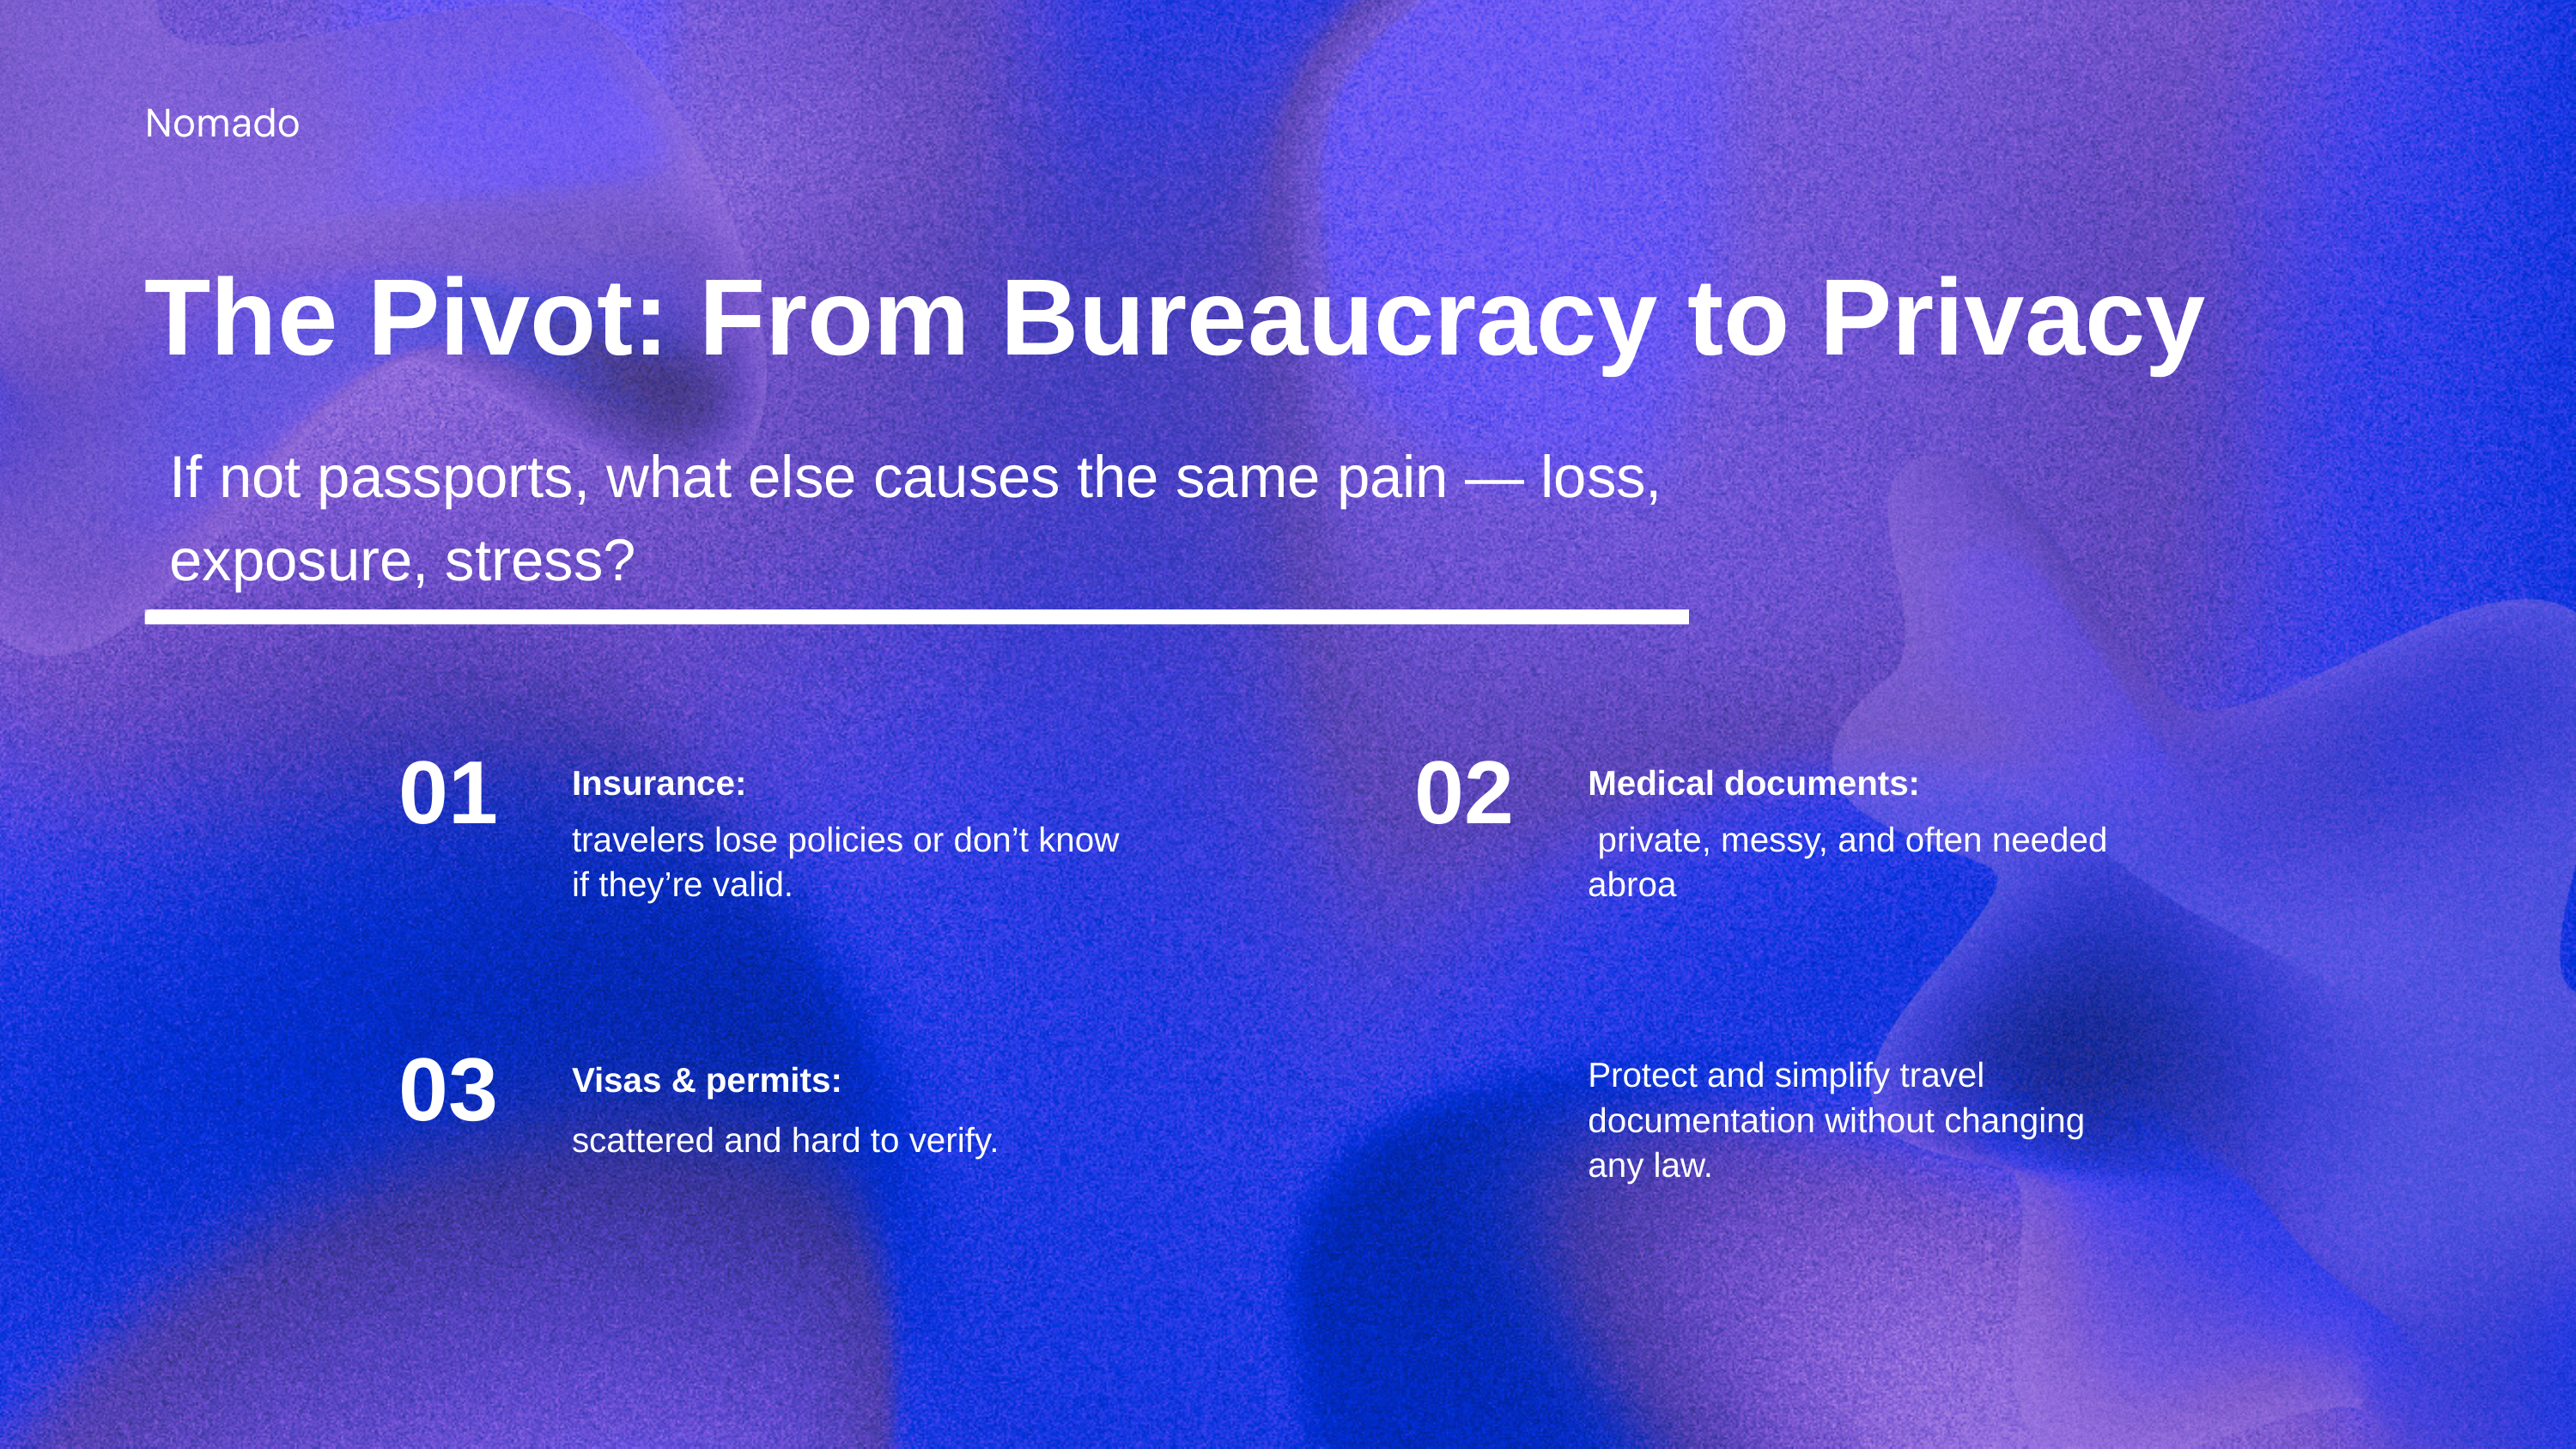

Nomado
The Pivot: From Bureaucracy to Privacy
If not passports, what else causes the same pain — loss, exposure, stress?

01
02
Insurance:
Medical documents:
travelers lose policies or don’t know if they’re valid.
 private, messy, and often needed abroa
03
Protect and simplify travel documentation without changing any law.
Visas & permits:
scattered and hard to verify.